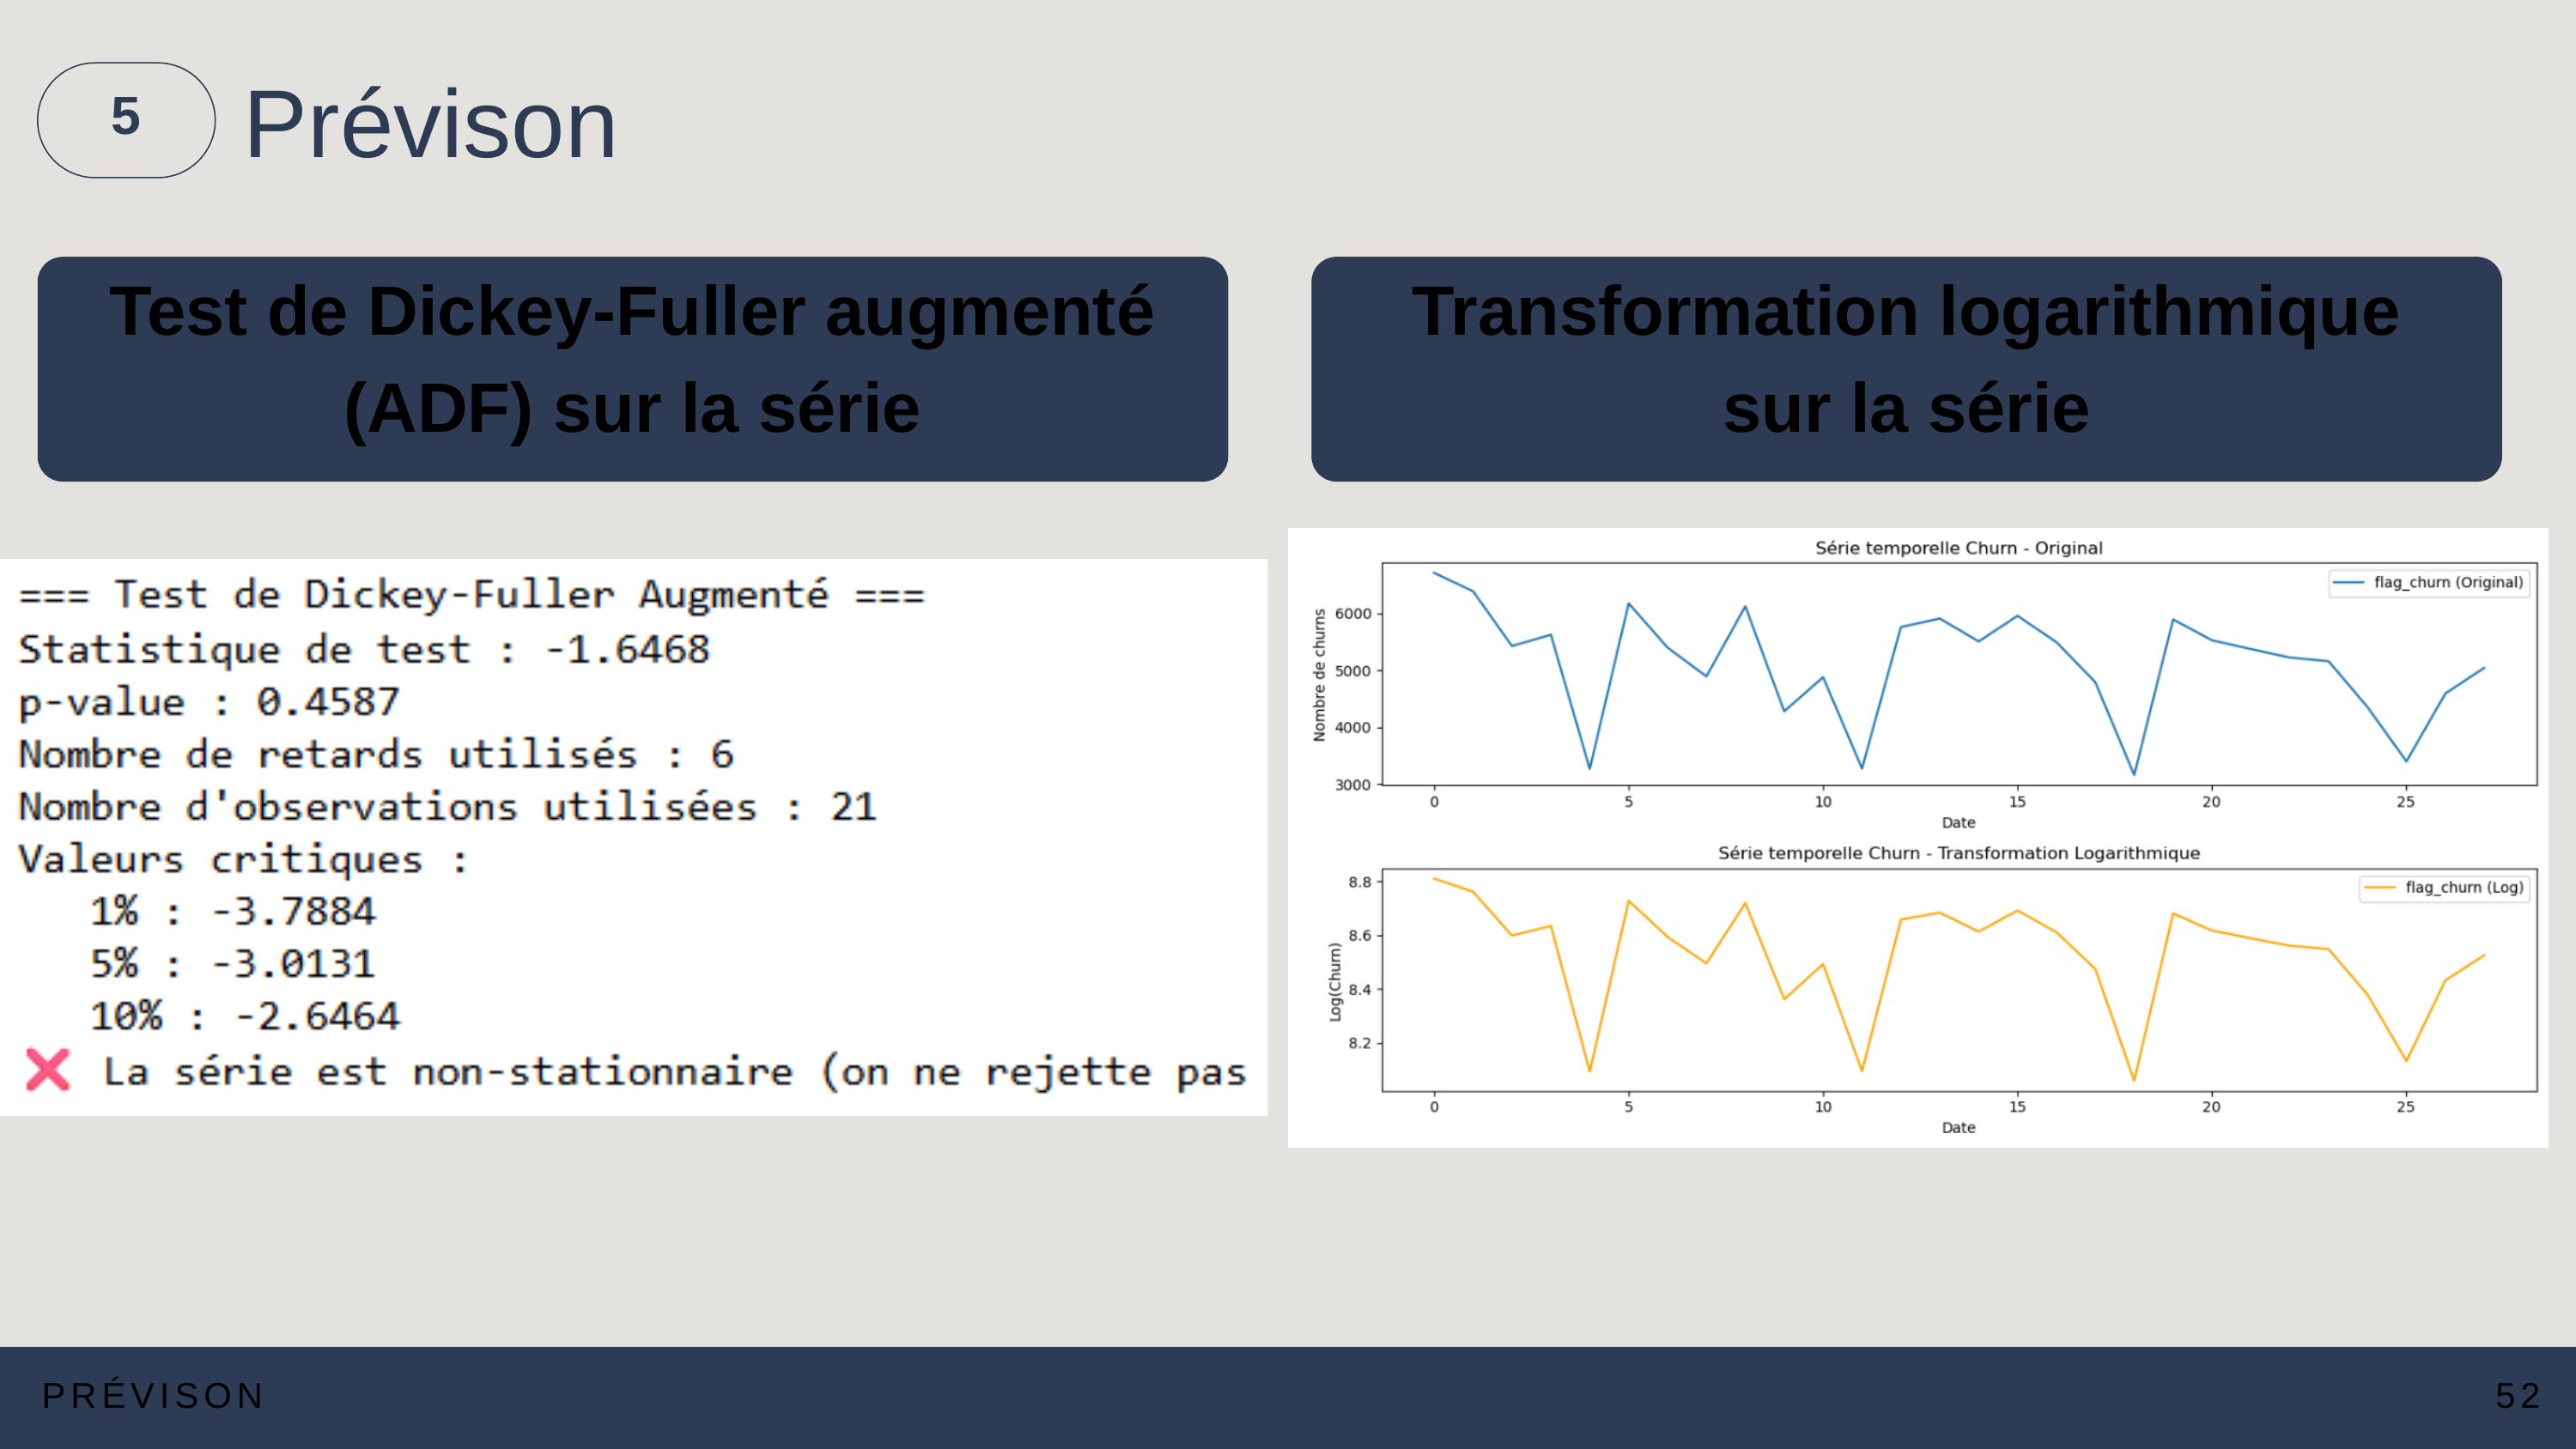

5
Prévison

Test de Dickey-Fuller augmenté (ADF) sur la série

Transformation logarithmique
sur la série

PRÉVISON
52